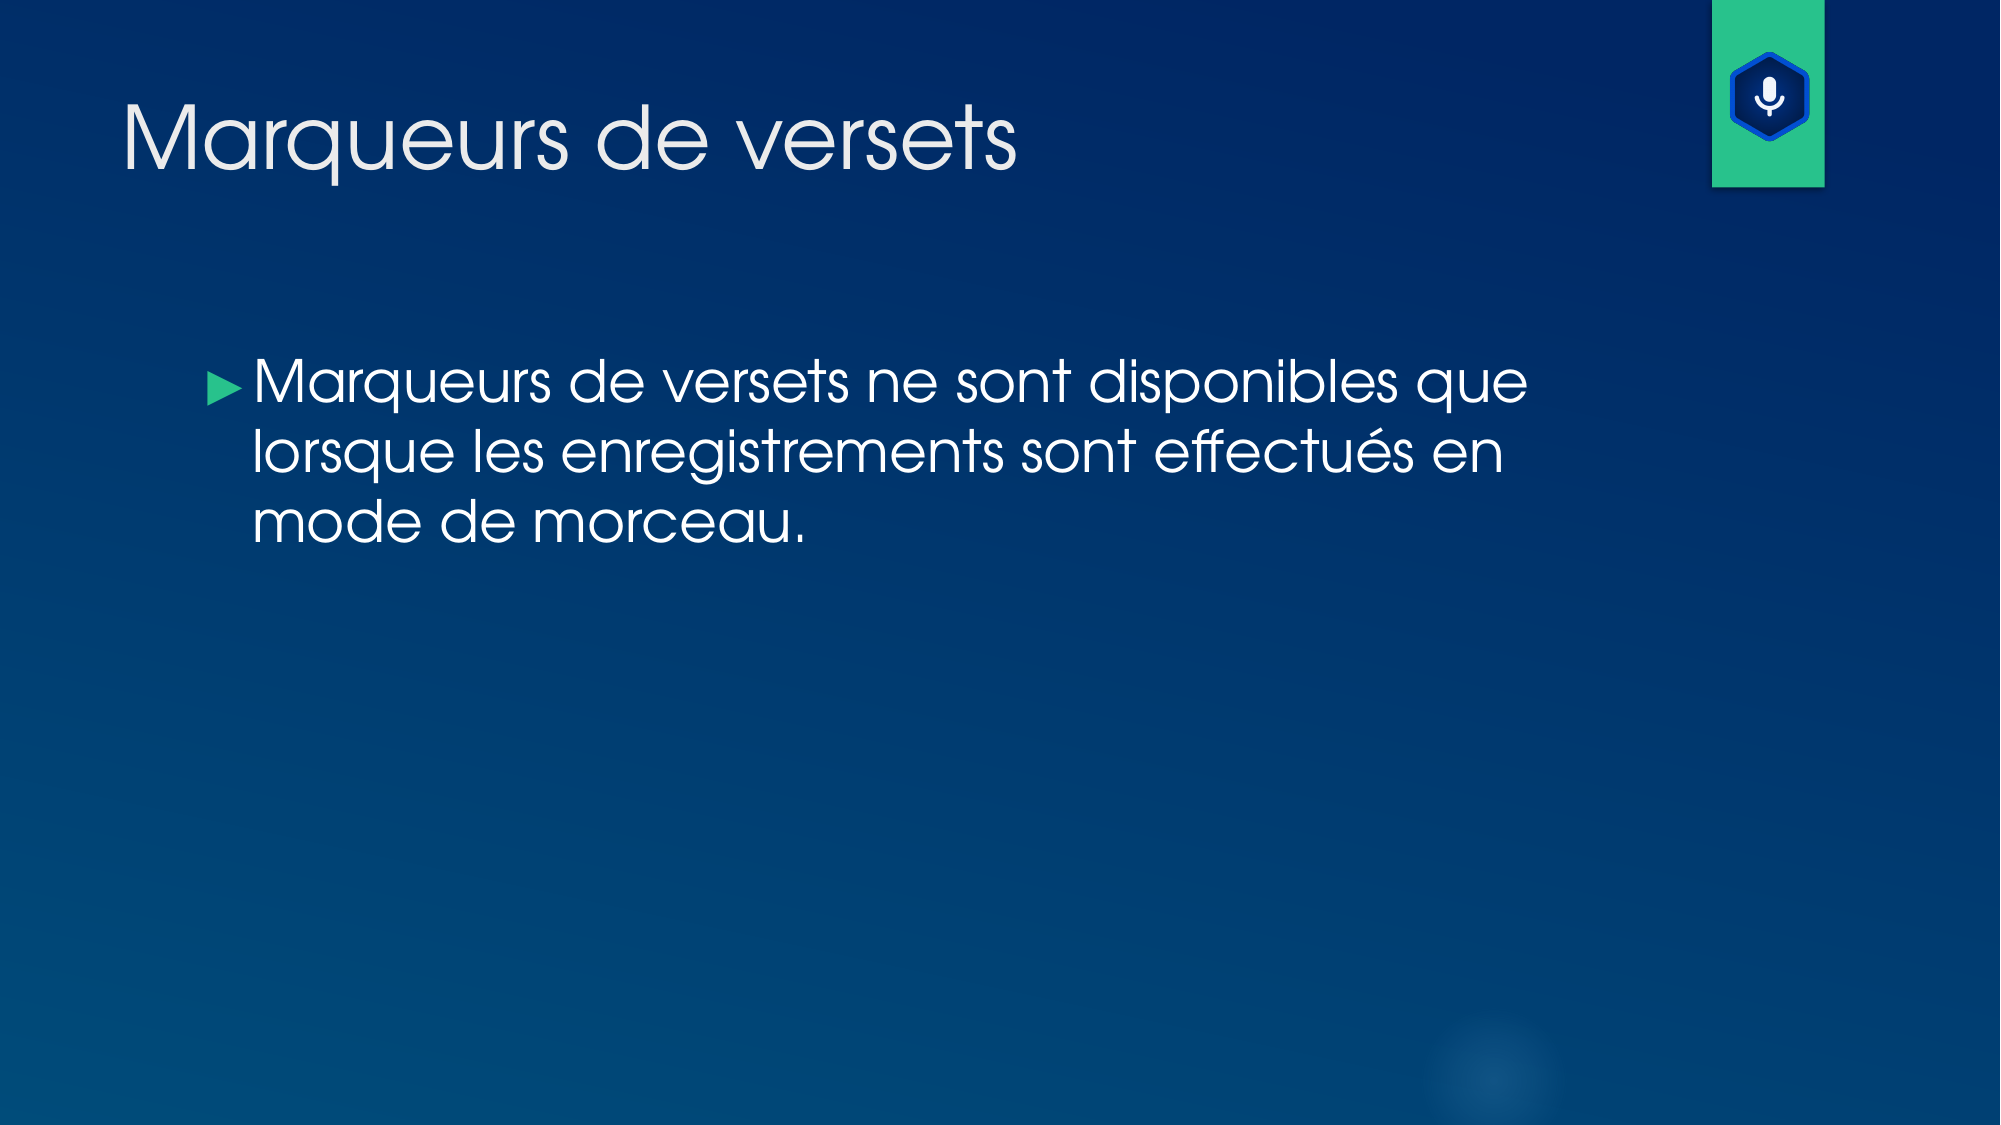

# Marqueurs de versets
Marqueurs de versets ne sont disponibles que lorsque les enregistrements sont effectués en mode de morceau.